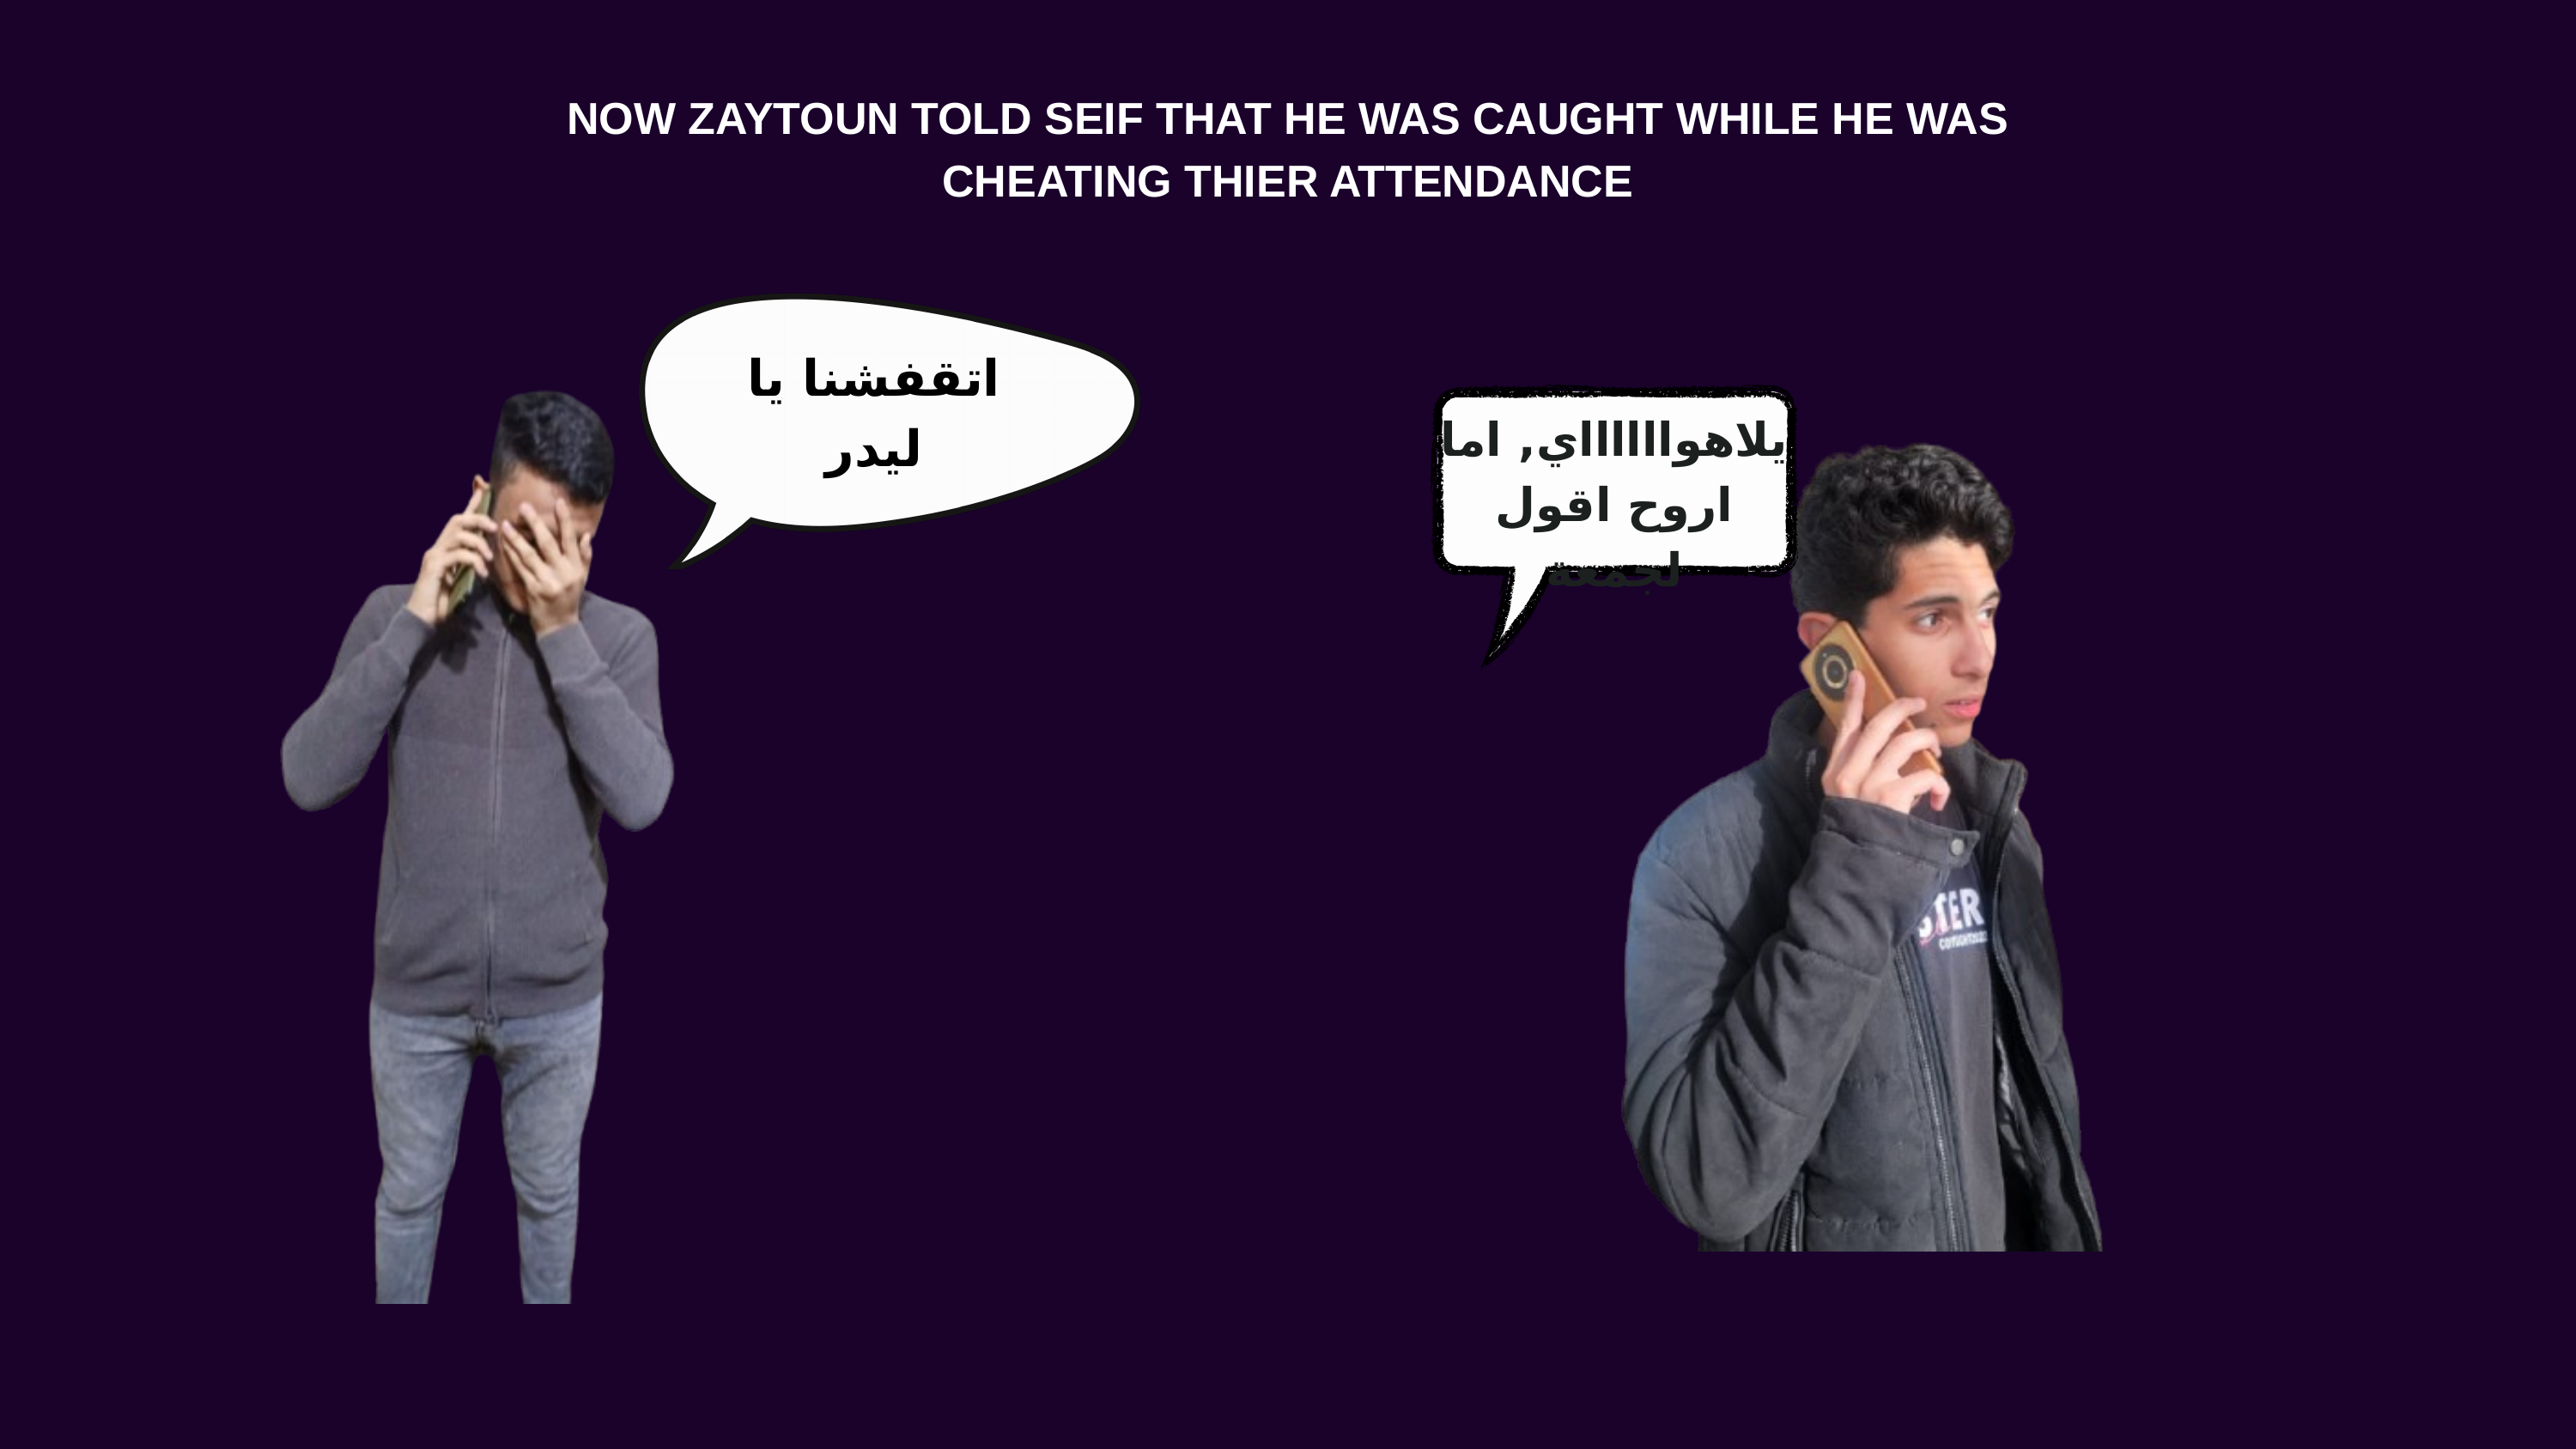

NOW ZAYTOUN TOLD SEIF THAT HE WAS CAUGHT WHILE HE WAS CHEATING THIER ATTENDANCE

اتقفشنا يا ليدر

يلاهوااااااي, اما اروح اقول لجمعة